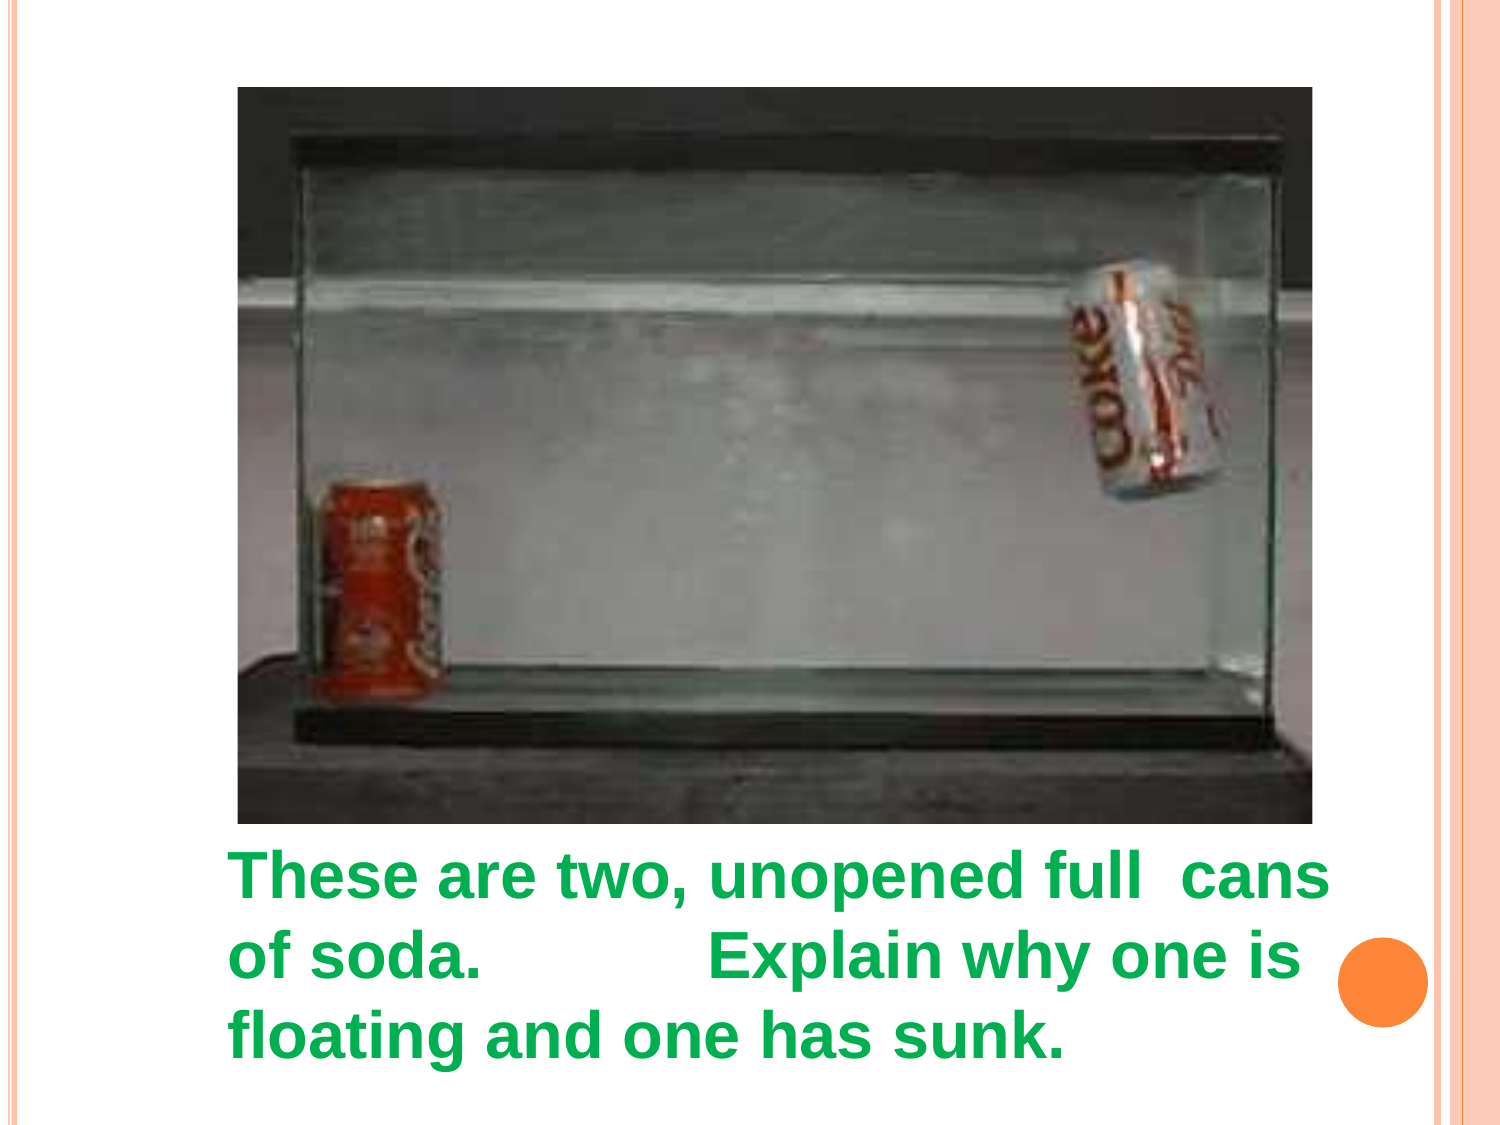

These are two, unopened full  cans of soda.	Explain why one is  floating and one has sunk.